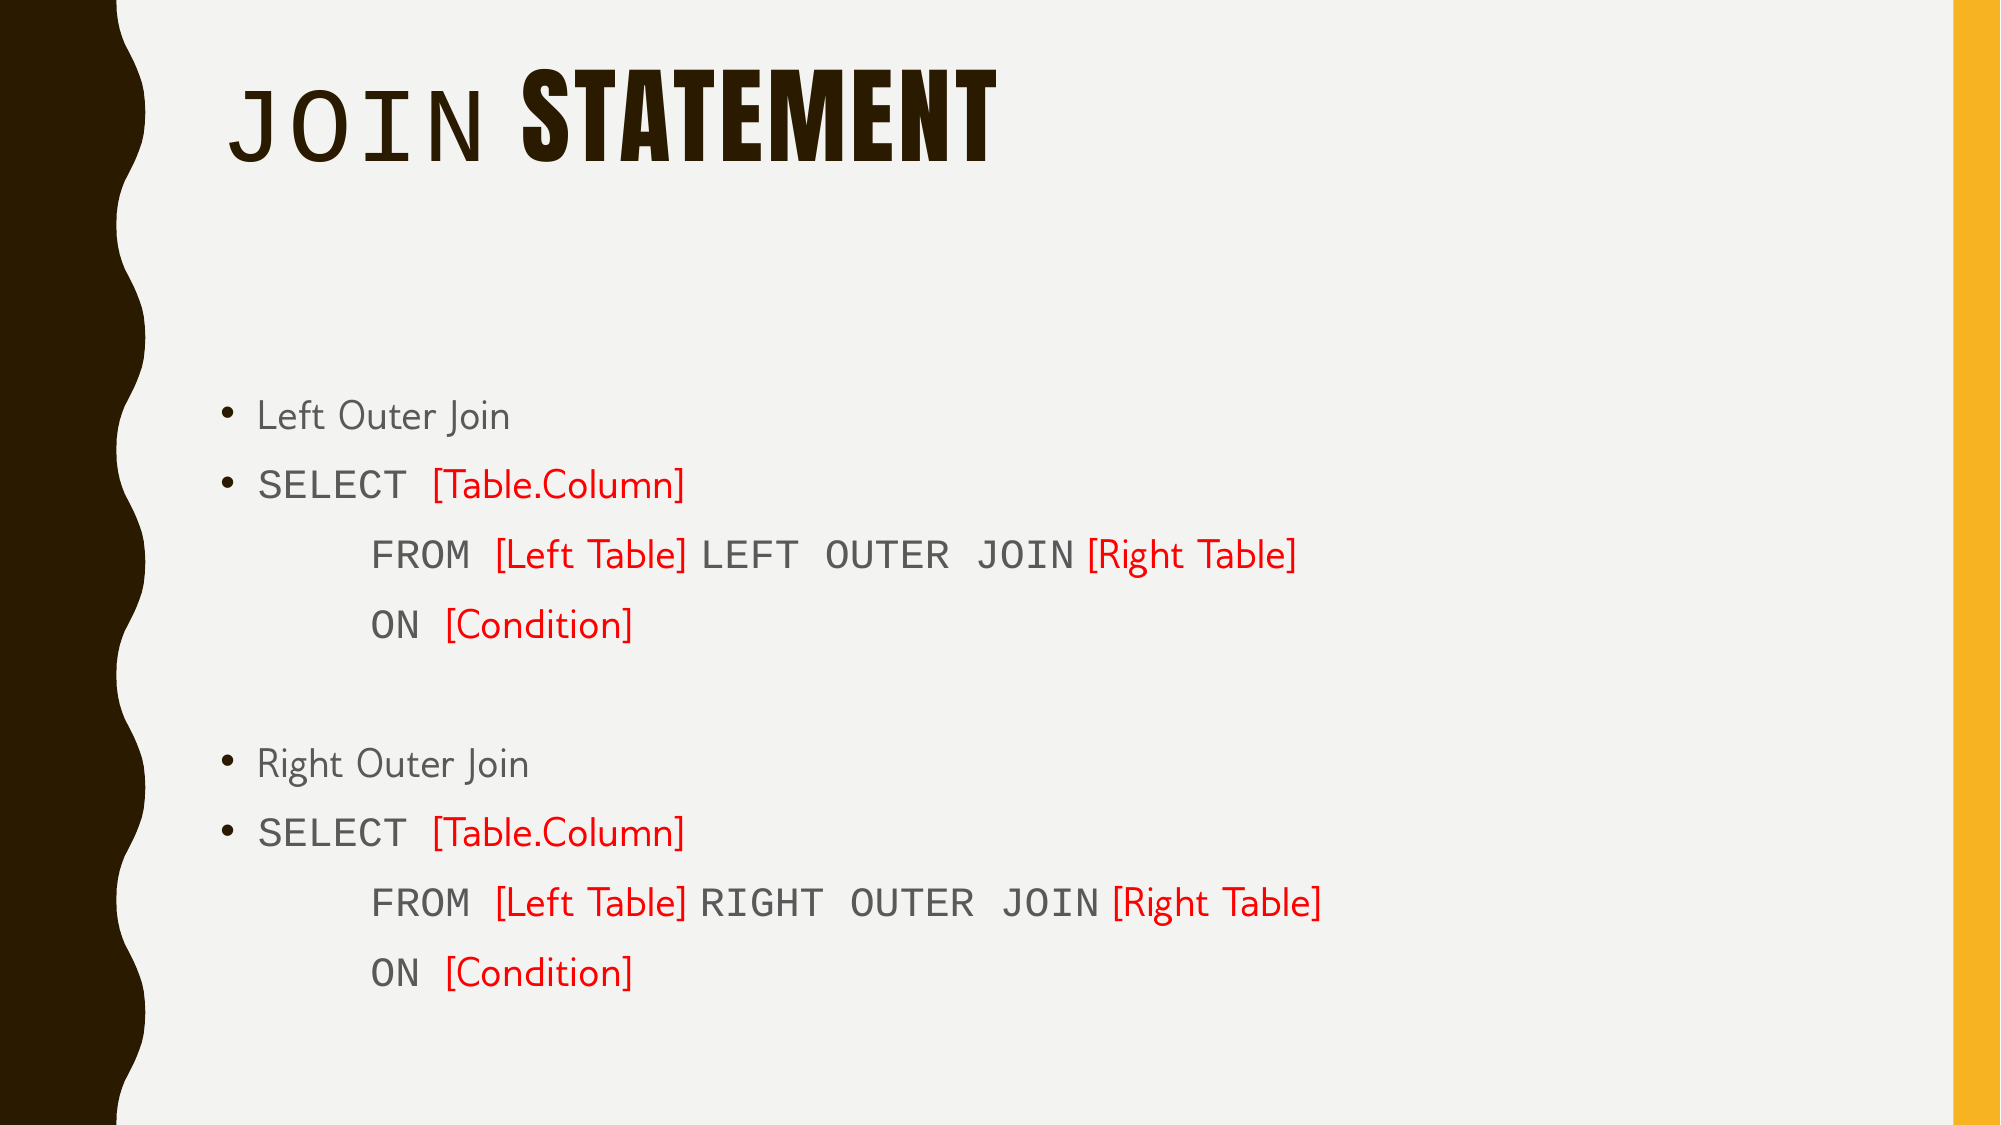

# Join STATEMENT
Left Outer Join
SELECT [Table.Column]
	FROM [Left Table] LEFT OUTER JOIN [Right Table]
	ON [Condition]

Right Outer Join
SELECT [Table.Column]
	FROM [Left Table] RIGHT OUTER JOIN [Right Table]
	ON [Condition]